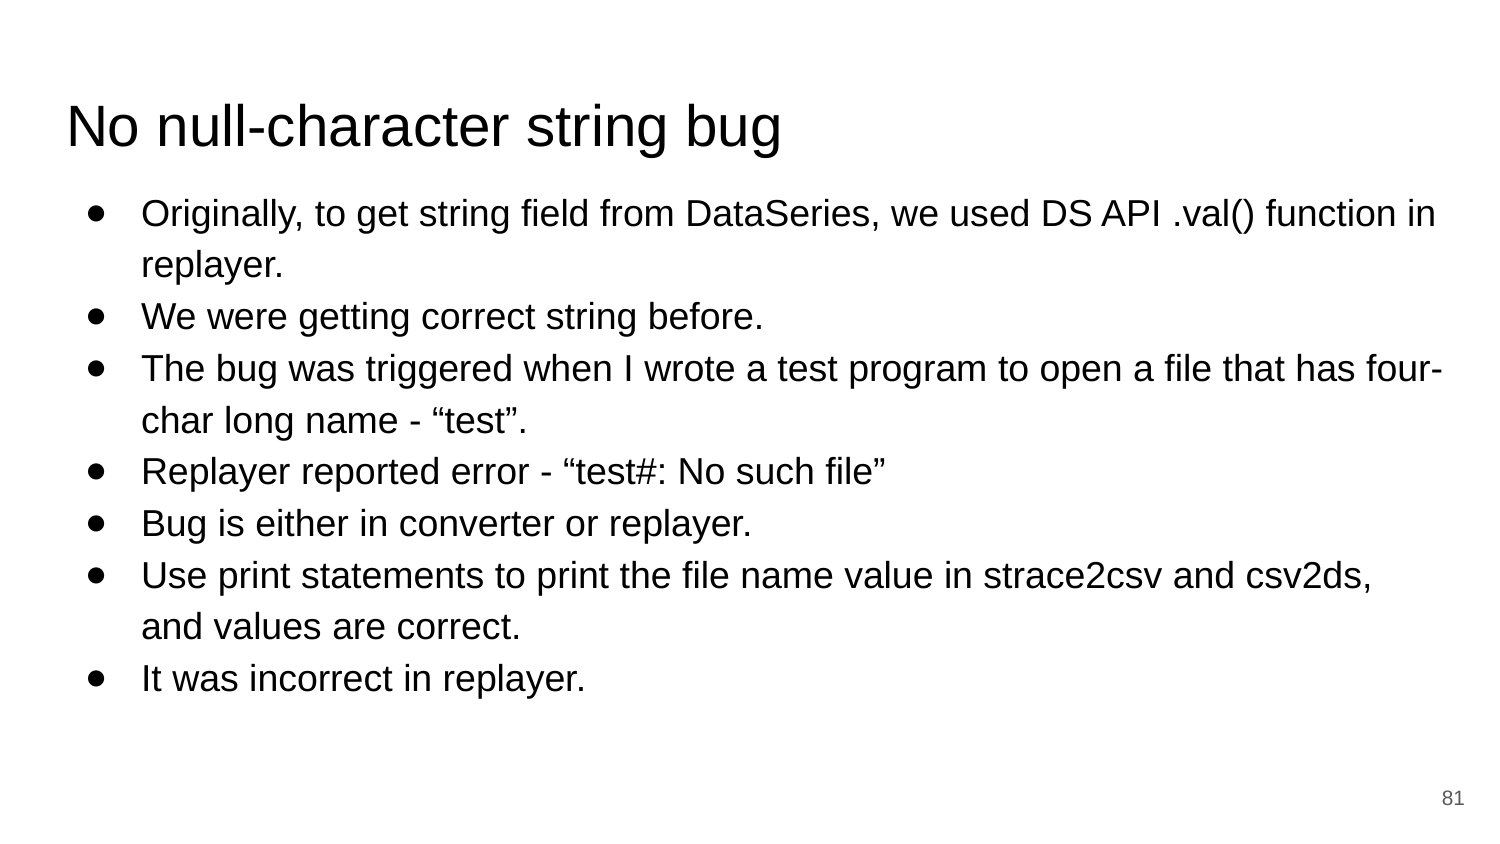

# No null-character string bug
Originally, to get string field from DataSeries, we used DS API .val() function in replayer.
We were getting correct string before.
The bug was triggered when I wrote a test program to open a file that has four-char long name - “test”.
Replayer reported error - “test#: No such file”
Bug is either in converter or replayer.
Use print statements to print the file name value in strace2csv and csv2ds, and values are correct.
It was incorrect in replayer.
81